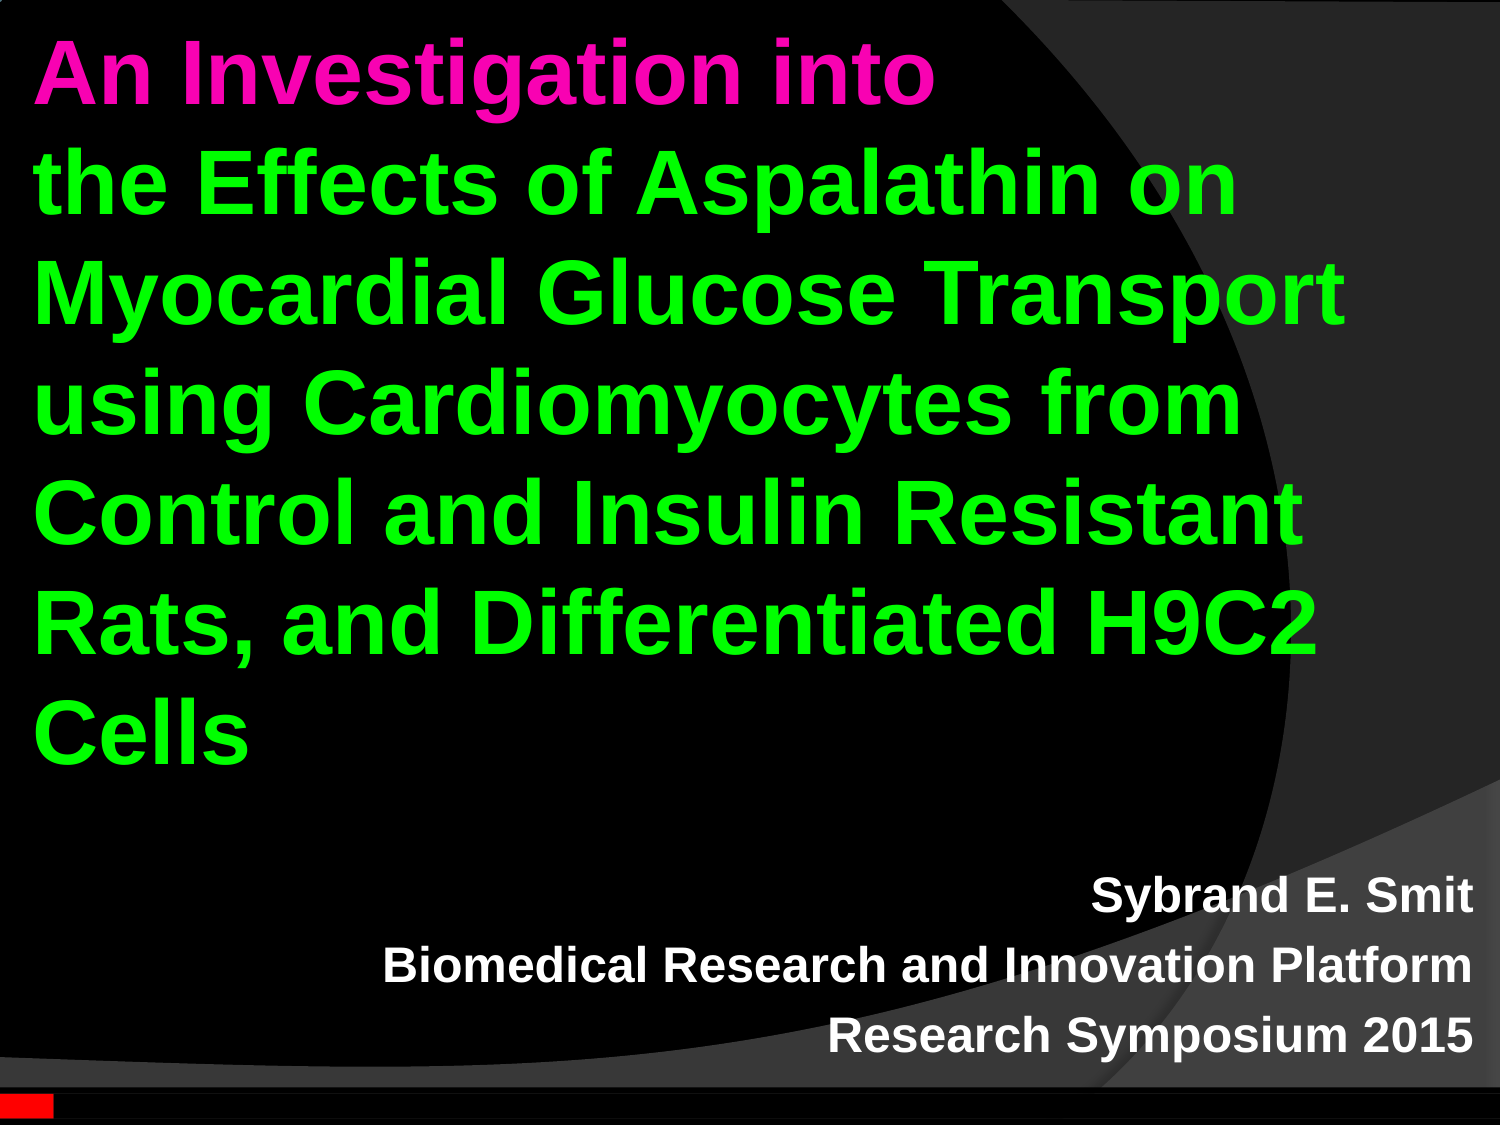

# An Investigation into the Effects of Aspalathin on Myocardial Glucose Transport using Cardiomyocytes from Control and Insulin Resistant Rats, and Differentiated H9C2 Cells
Sybrand E. Smit
Biomedical Research and Innovation Platform
Research Symposium 2015